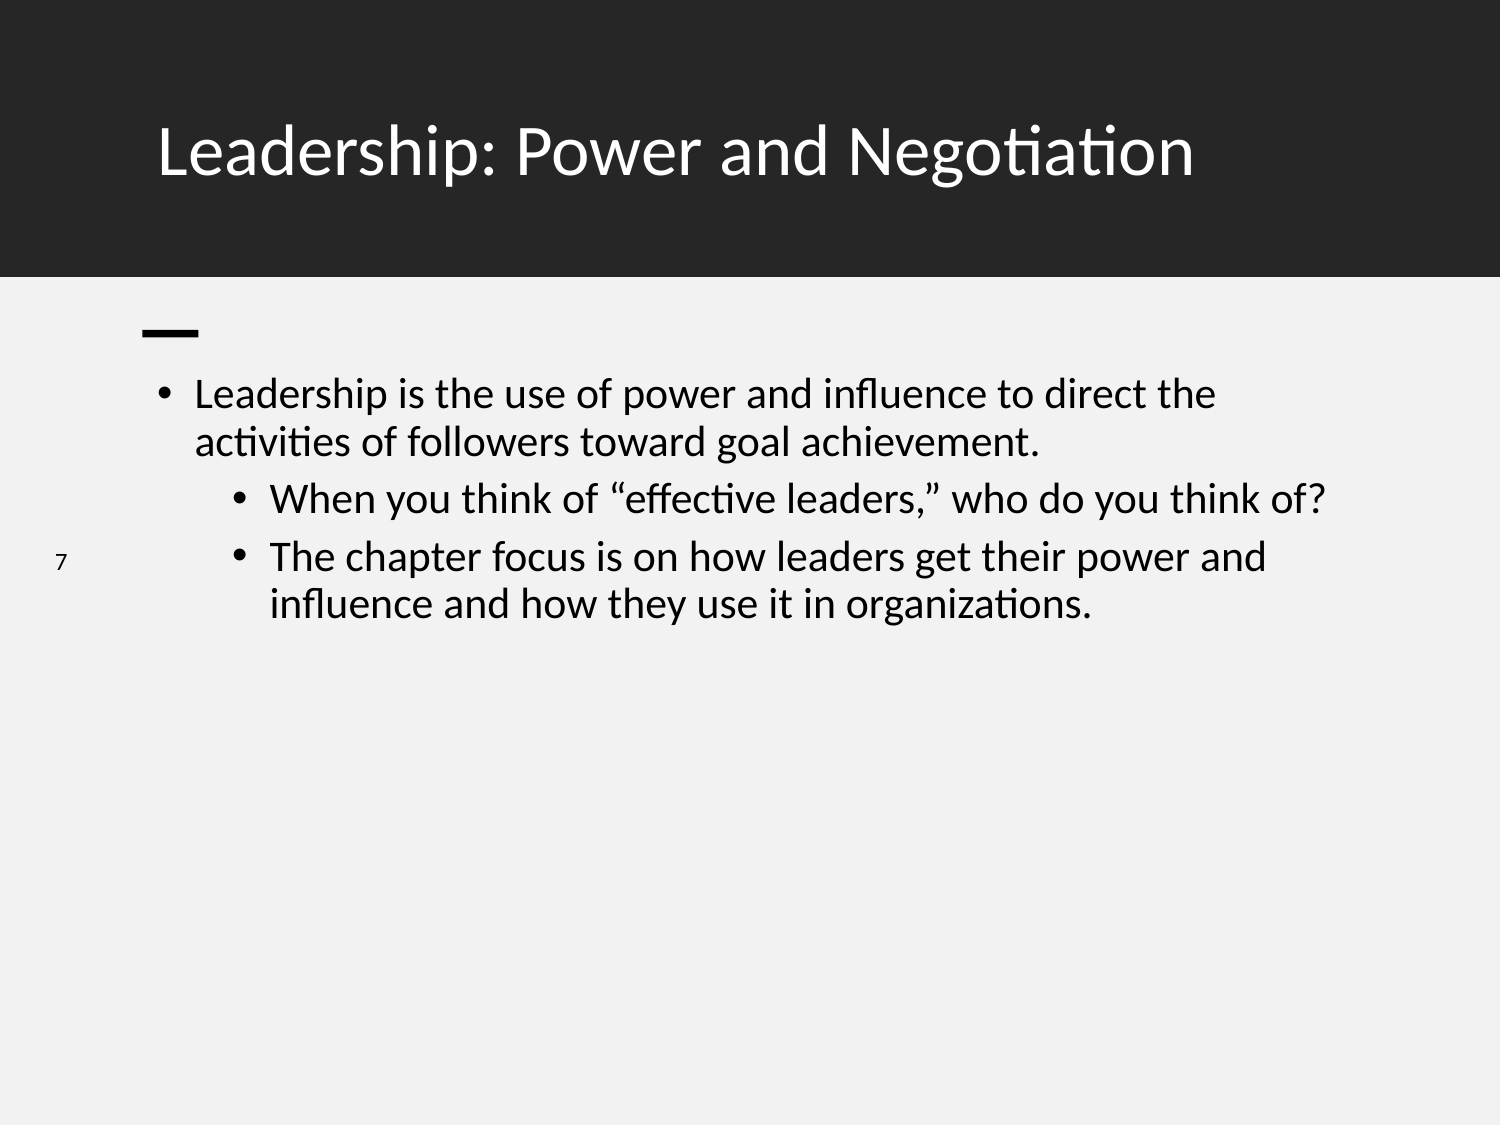

# Leadership: Power and Negotiation

Leadership is the use of power and influence to direct the activities of followers toward goal achievement.
When you think of “effective leaders,” who do you think of?
The chapter focus is on how leaders get their power and influence and how they use it in organizations.
7